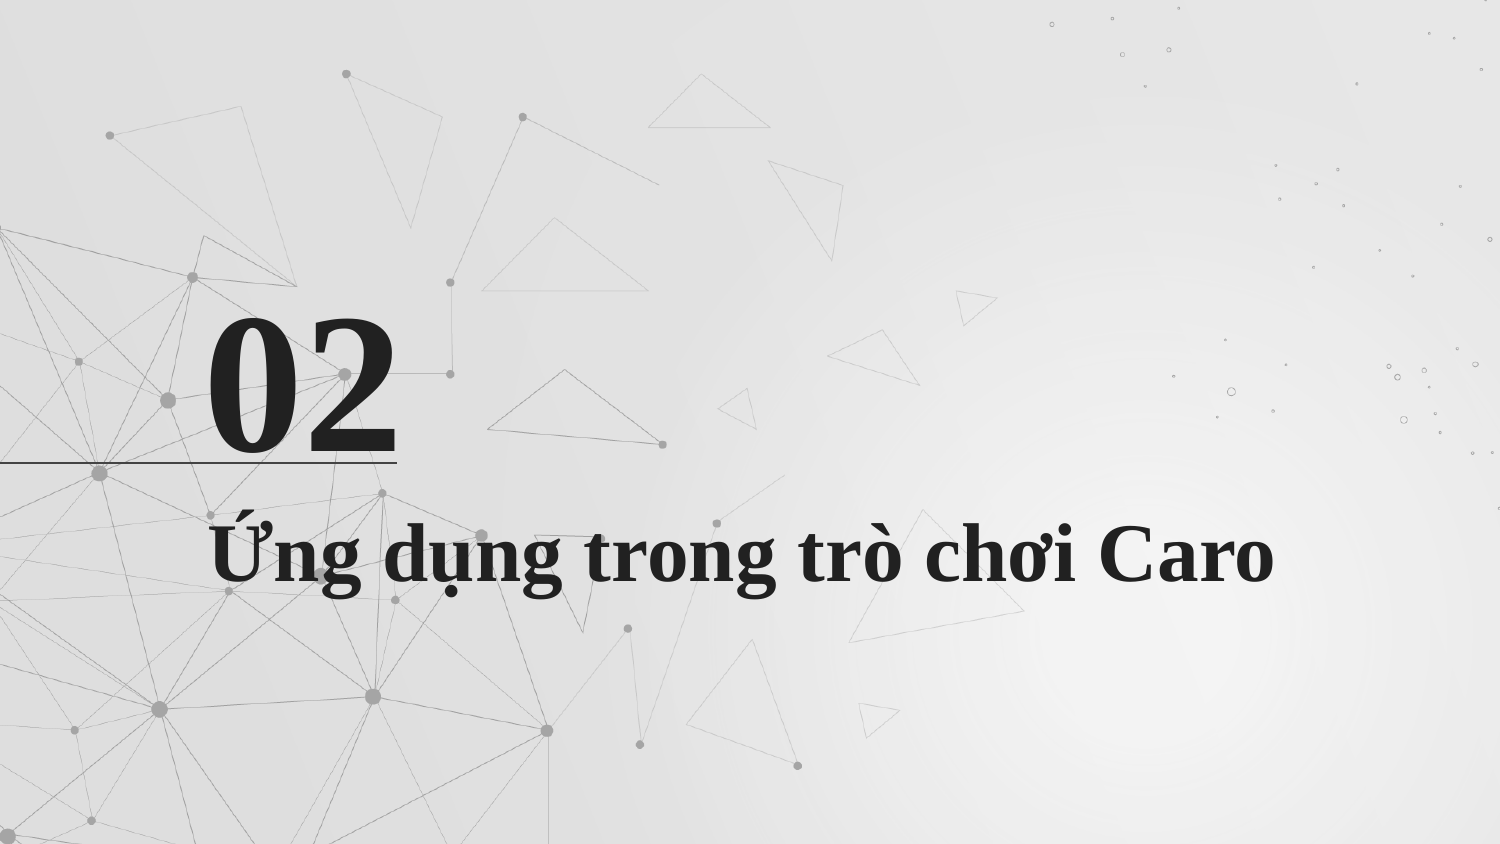

02
# Ứng dụng trong trò chơi Caro